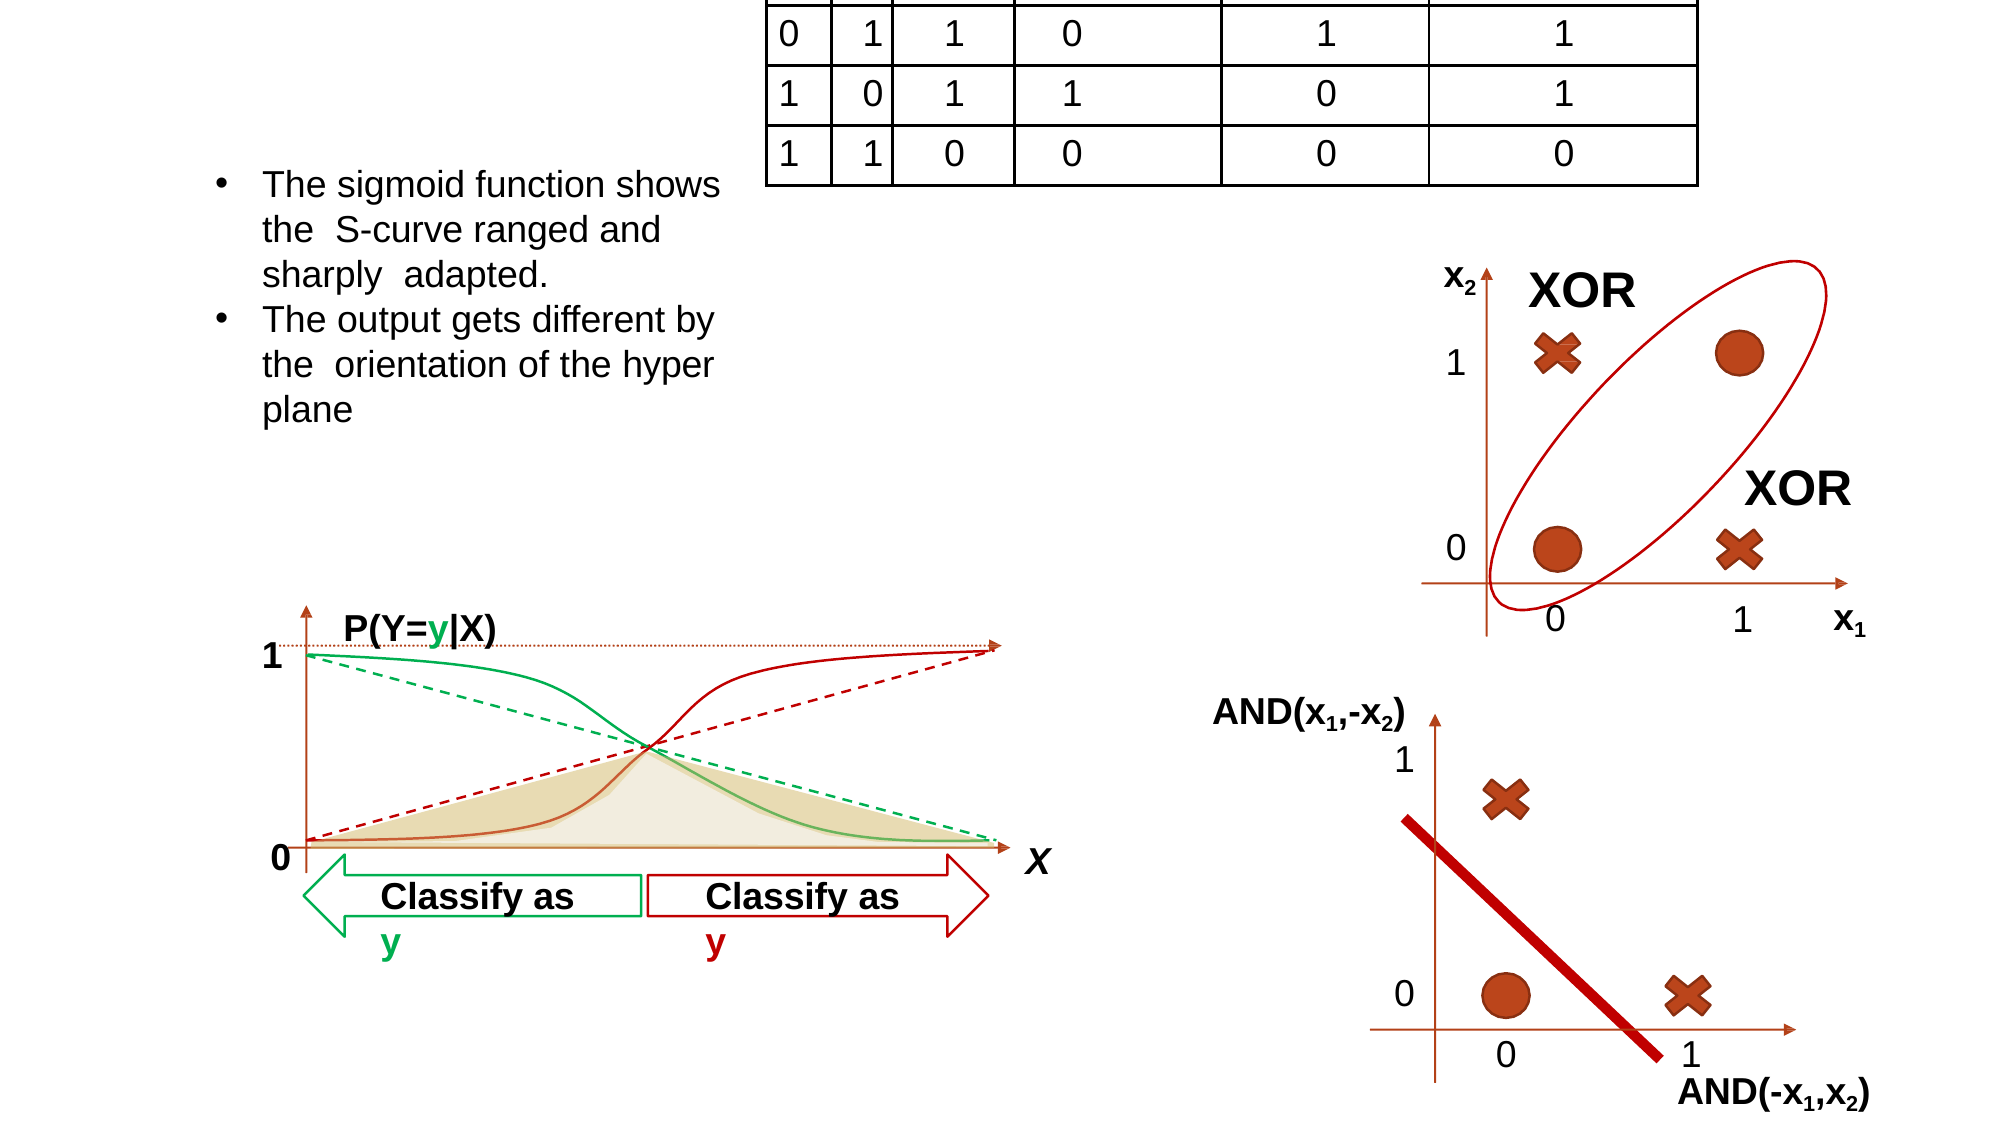

| X | Y | XOR | AND (X,-Y) | AND (-X,Y) | AND(x,-y) OR AND(-x,y) |
| --- | --- | --- | --- | --- | --- |
| 0 | 0 | 0 | 0 | 0 | 0 |
| 0 | 1 | 1 | 0 | 1 | 1 |
| 1 | 0 | 1 | 1 | 0 | 1 |
| 1 | 1 | 0 | 0 | 0 | 0 |
The sigmoid function shows the  S-curve ranged and sharply  adapted.
The output gets different by the  orientation of the hyper plane
x2
1
XOR

XOR
0

0

x1
1
P(Y=y|X)

1

AND(x1,-x2)

1

0
X

Classify as y
Classify as y
0

0
1
AND(-x1,x2)